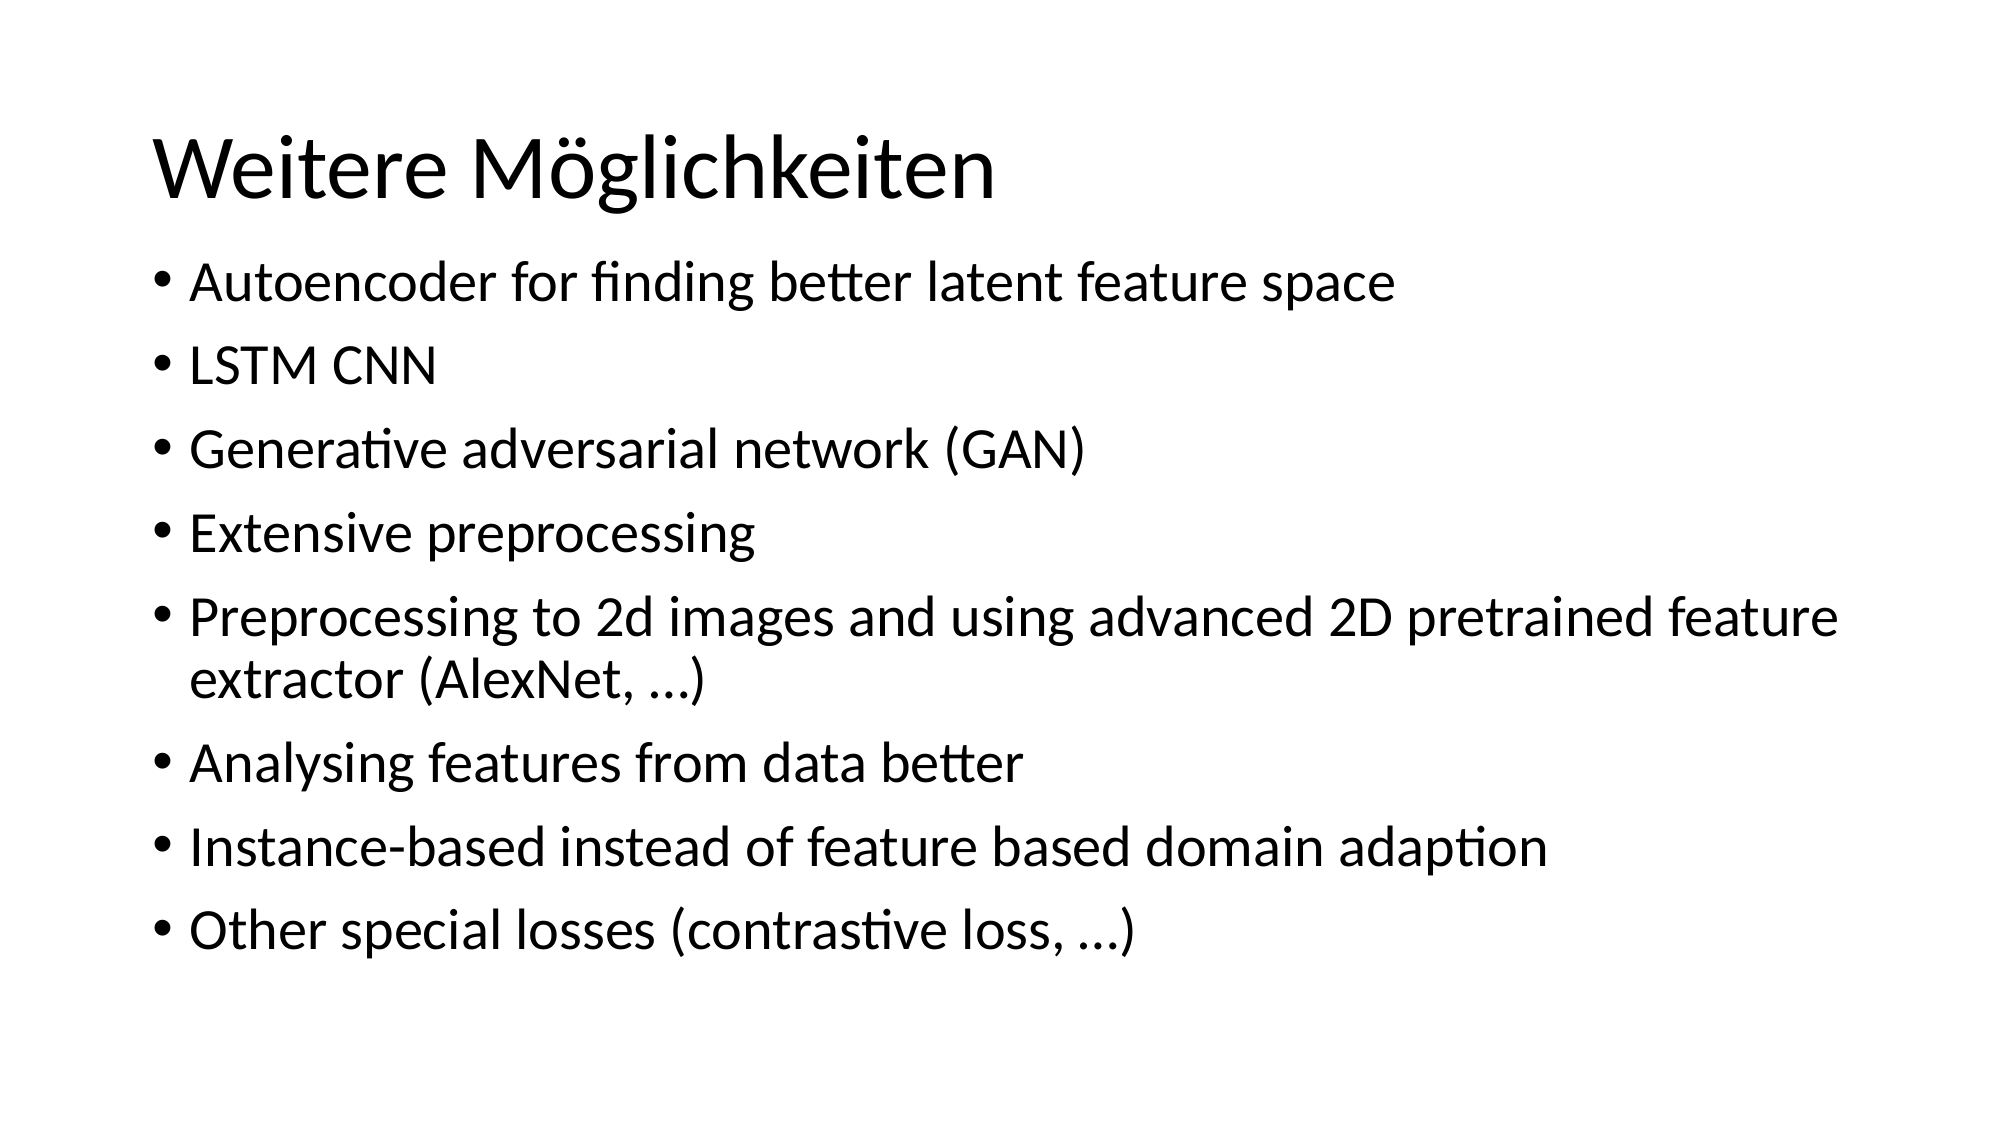

# Weitere Möglichkeiten
Autoencoder for finding better latent feature space
LSTM CNN
Generative adversarial network (GAN)
Extensive preprocessing
Preprocessing to 2d images and using advanced 2D pretrained feature extractor (AlexNet, …)
Analysing features from data better
Instance-based instead of feature based domain adaption
Other special losses (contrastive loss, …)